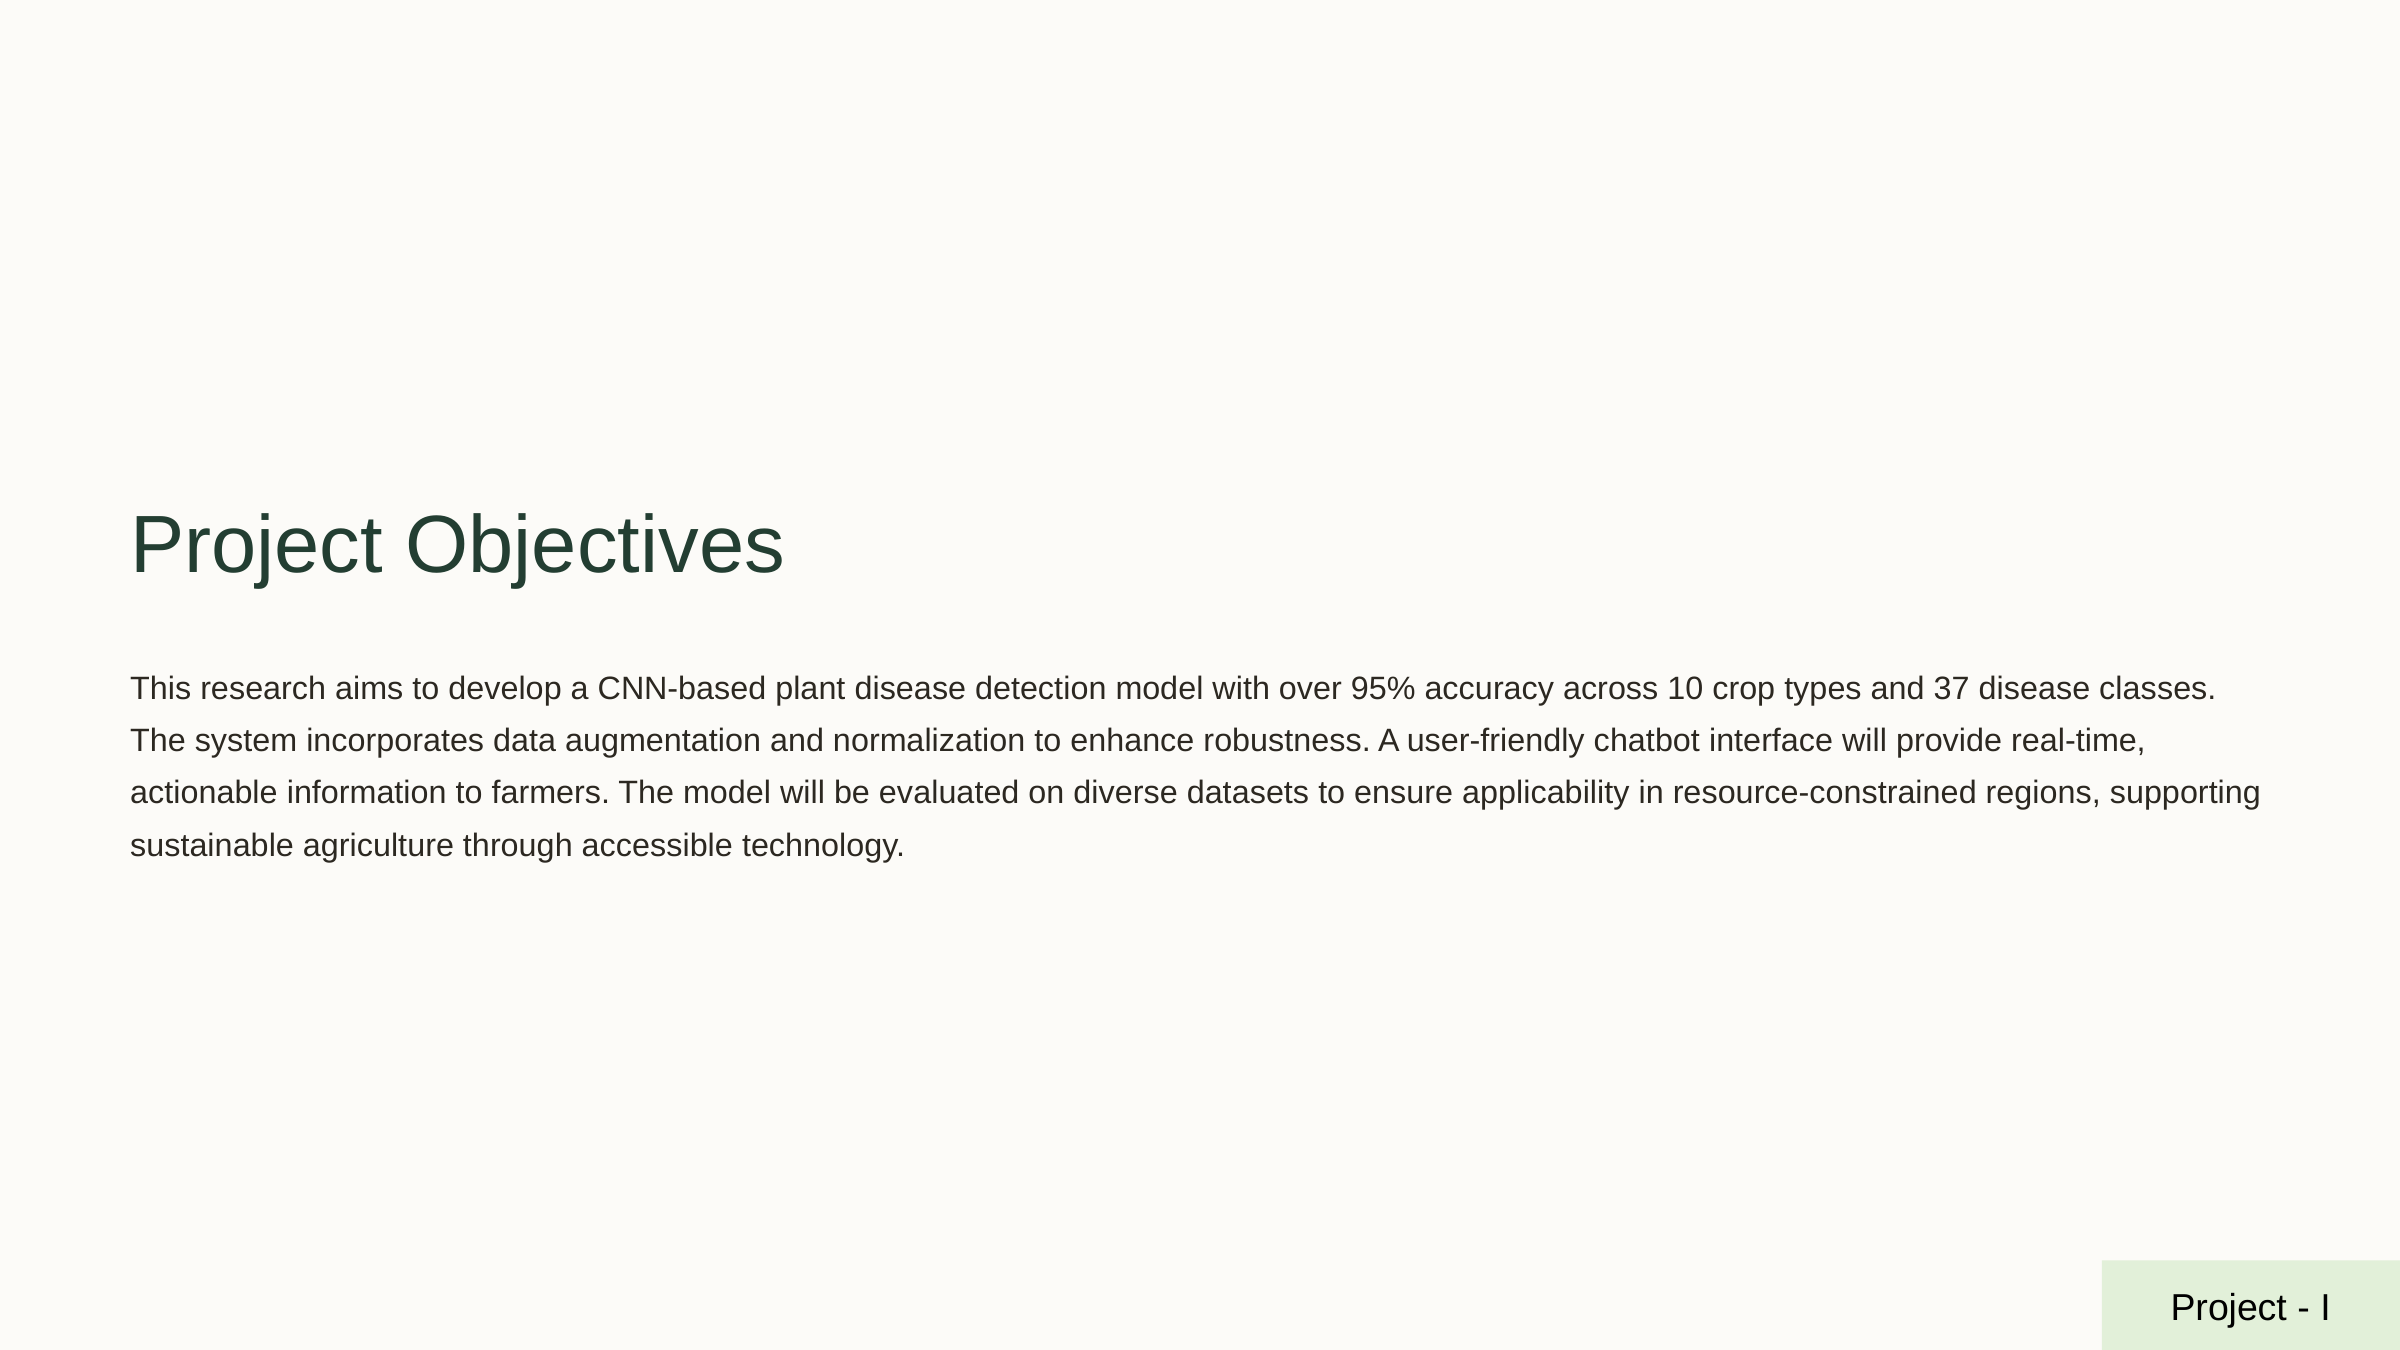

Project Objectives
This research aims to develop a CNN-based plant disease detection model with over 95% accuracy across 10 crop types and 37 disease classes. The system incorporates data augmentation and normalization to enhance robustness. A user-friendly chatbot interface will provide real-time, actionable information to farmers. The model will be evaluated on diverse datasets to ensure applicability in resource-constrained regions, supporting sustainable agriculture through accessible technology.
Project - I